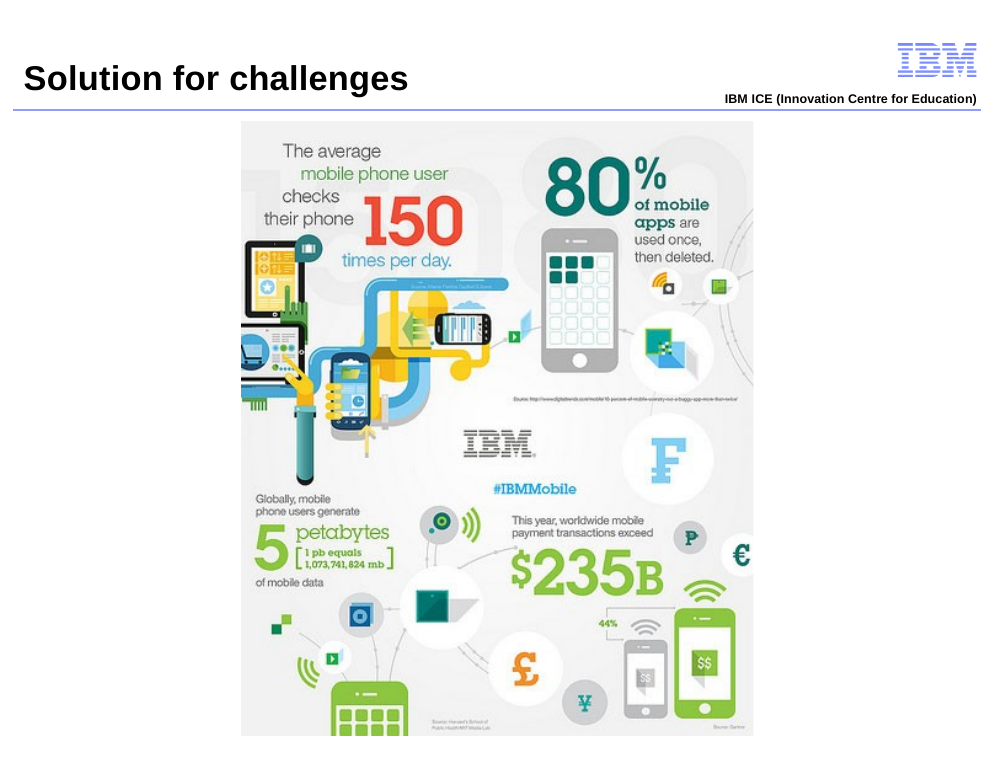

Solution for challenges
IBM ICE (Innovation Centre for Education)